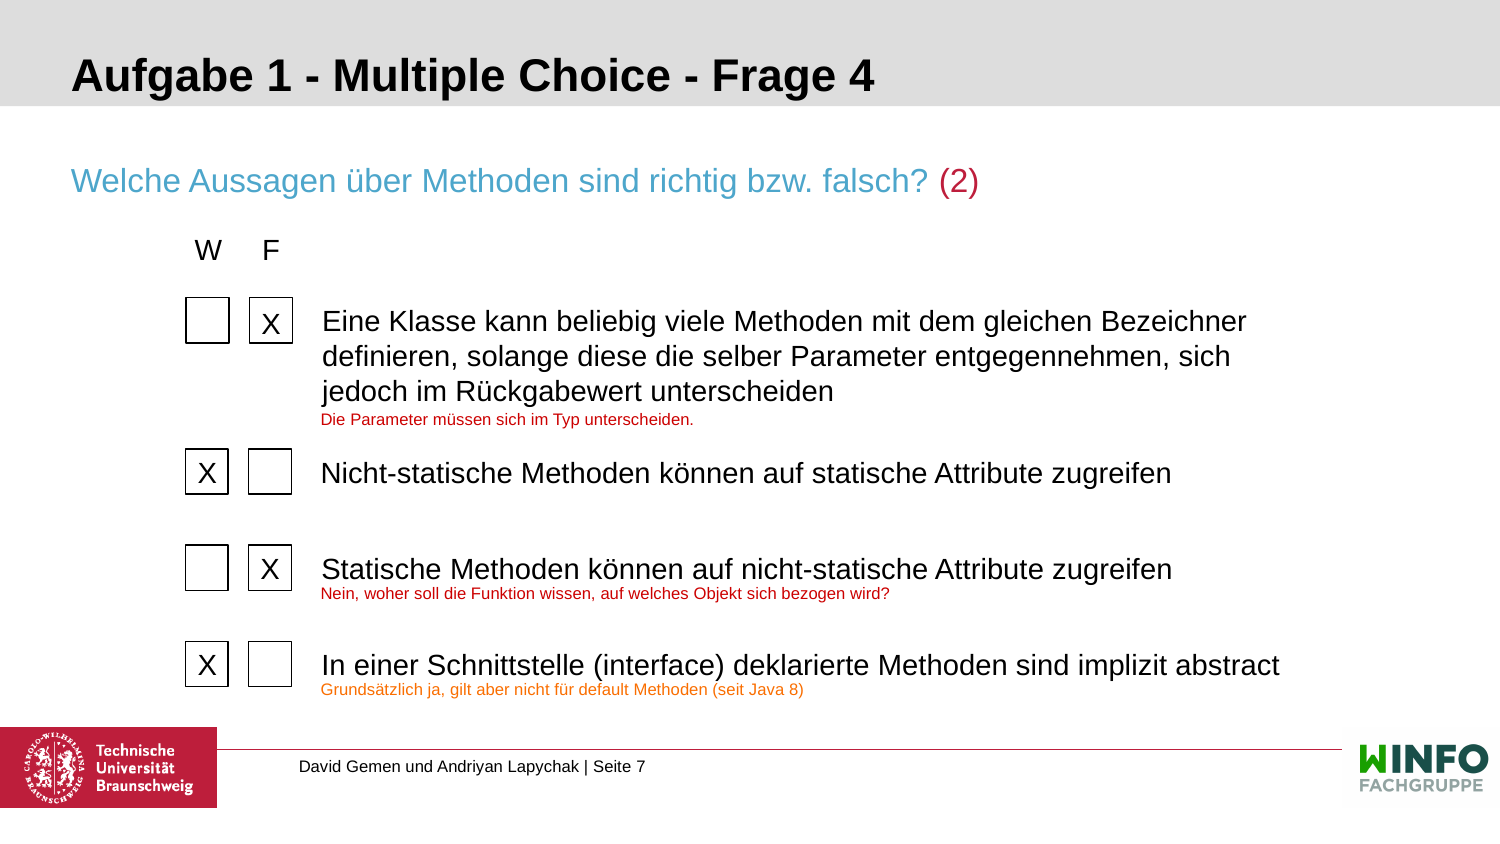

# Aufgabe 1 - Multiple Choice - Frage 4
Welche Aussagen über Methoden sind richtig bzw. falsch? (2)
W
F
Eine Klasse kann beliebig viele Methoden mit dem gleichen Bezeichner definieren, solange diese die selber Parameter entgegennehmen, sich jedoch im Rückgabewert unterscheiden
X

Die Parameter müssen sich im Typ unterscheiden.
X
Nicht-statische Methoden können auf statische Attribute zugreifen

X
Statische Methoden können auf nicht-statische Attribute zugreifen

Nein, woher soll die Funktion wissen, auf welches Objekt sich bezogen wird?
X
In einer Schnittstelle (interface) deklarierte Methoden sind implizit abstract

Grundsätzlich ja, gilt aber nicht für default Methoden (seit Java 8)